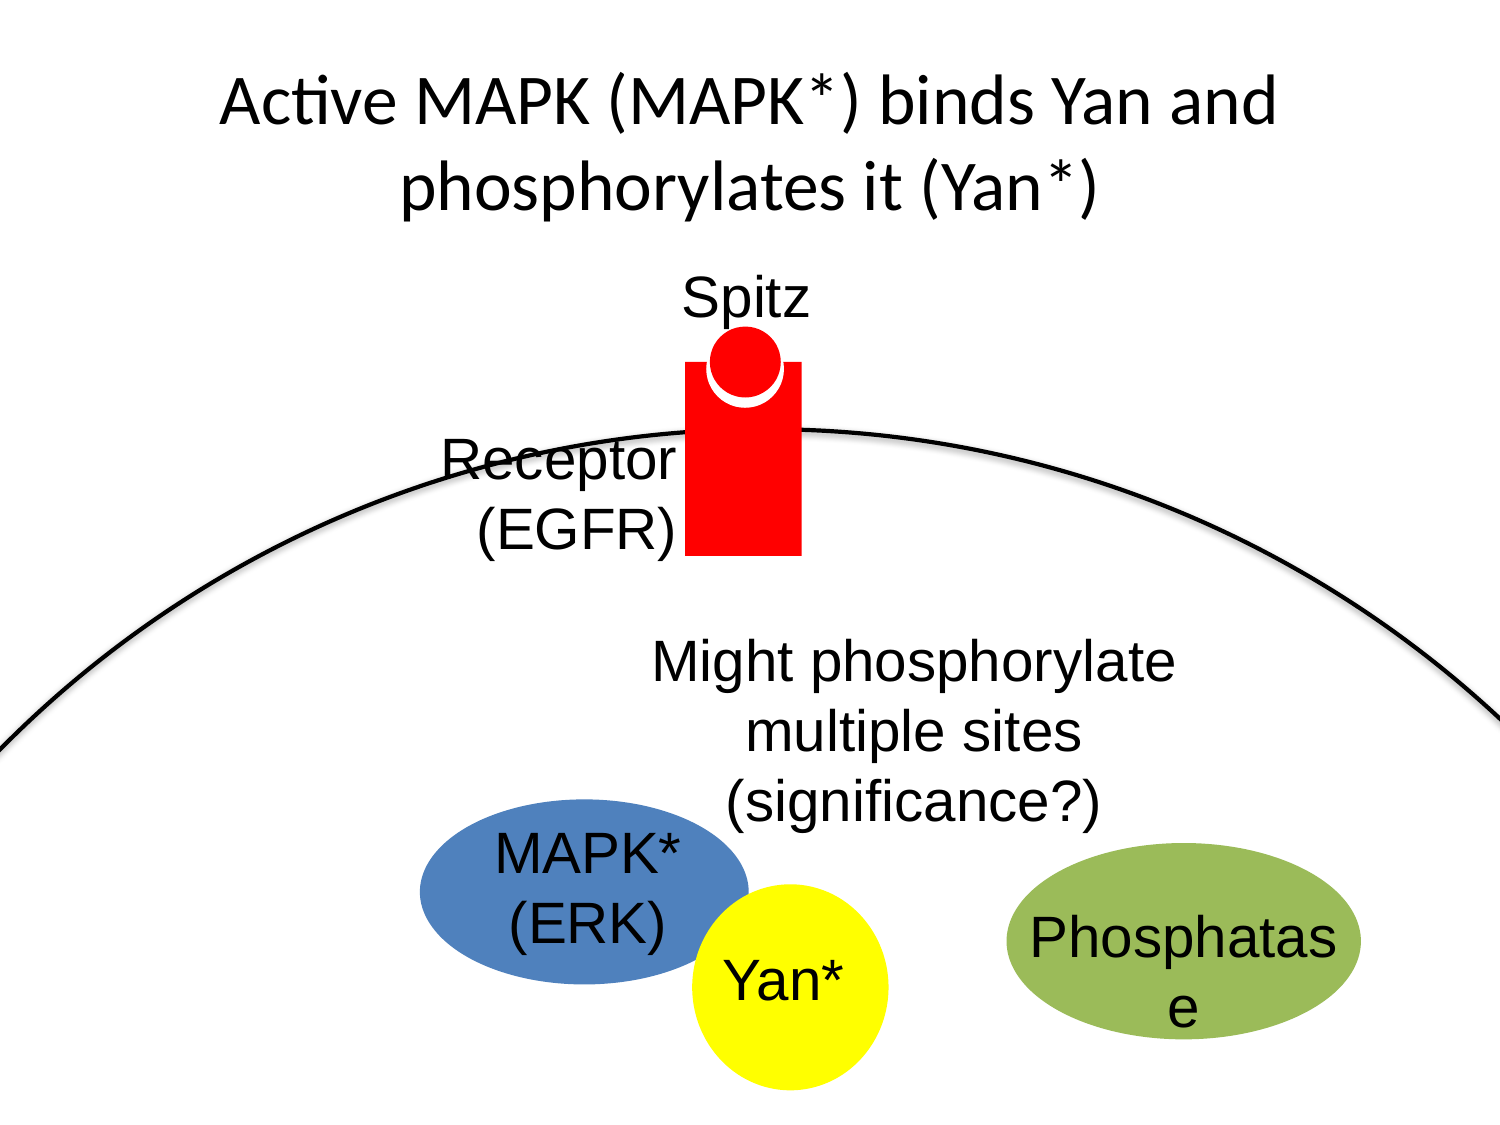

# Active MAPK (MAPK*) binds Yan and phosphorylates it (Yan*)
Spitz

Receptor
(EGFR)

Might phosphorylate multiple sites
(significance?)

MAPK*
(ERK)

Phosphatase
Yan*